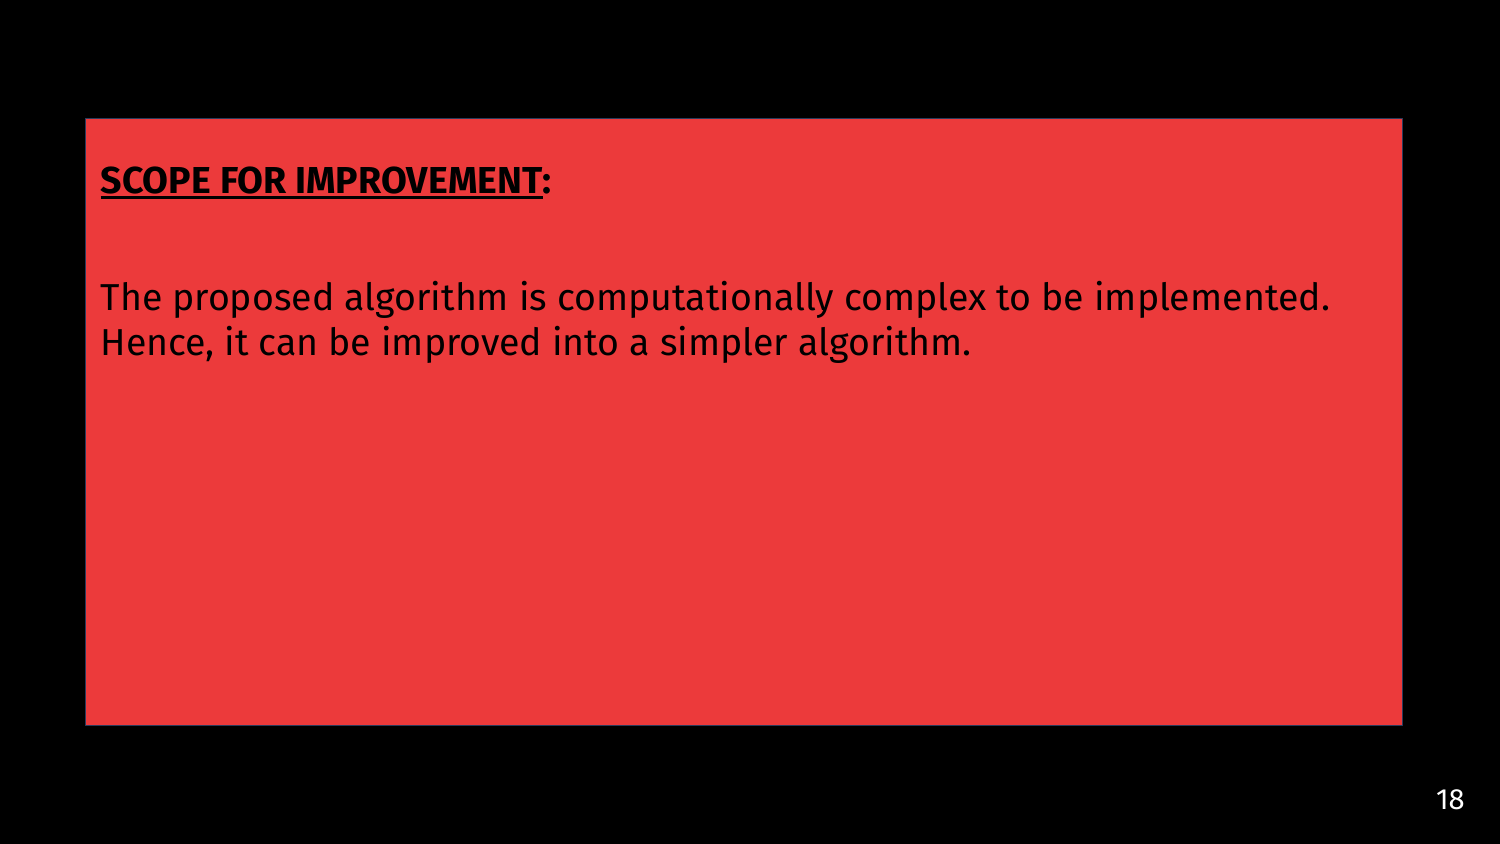

The proposed algorithm is computationally complex to be implemented.
Hence, it can be improved into a simpler algorithm.

SCOPE FOR IMPROVEMENT:

18